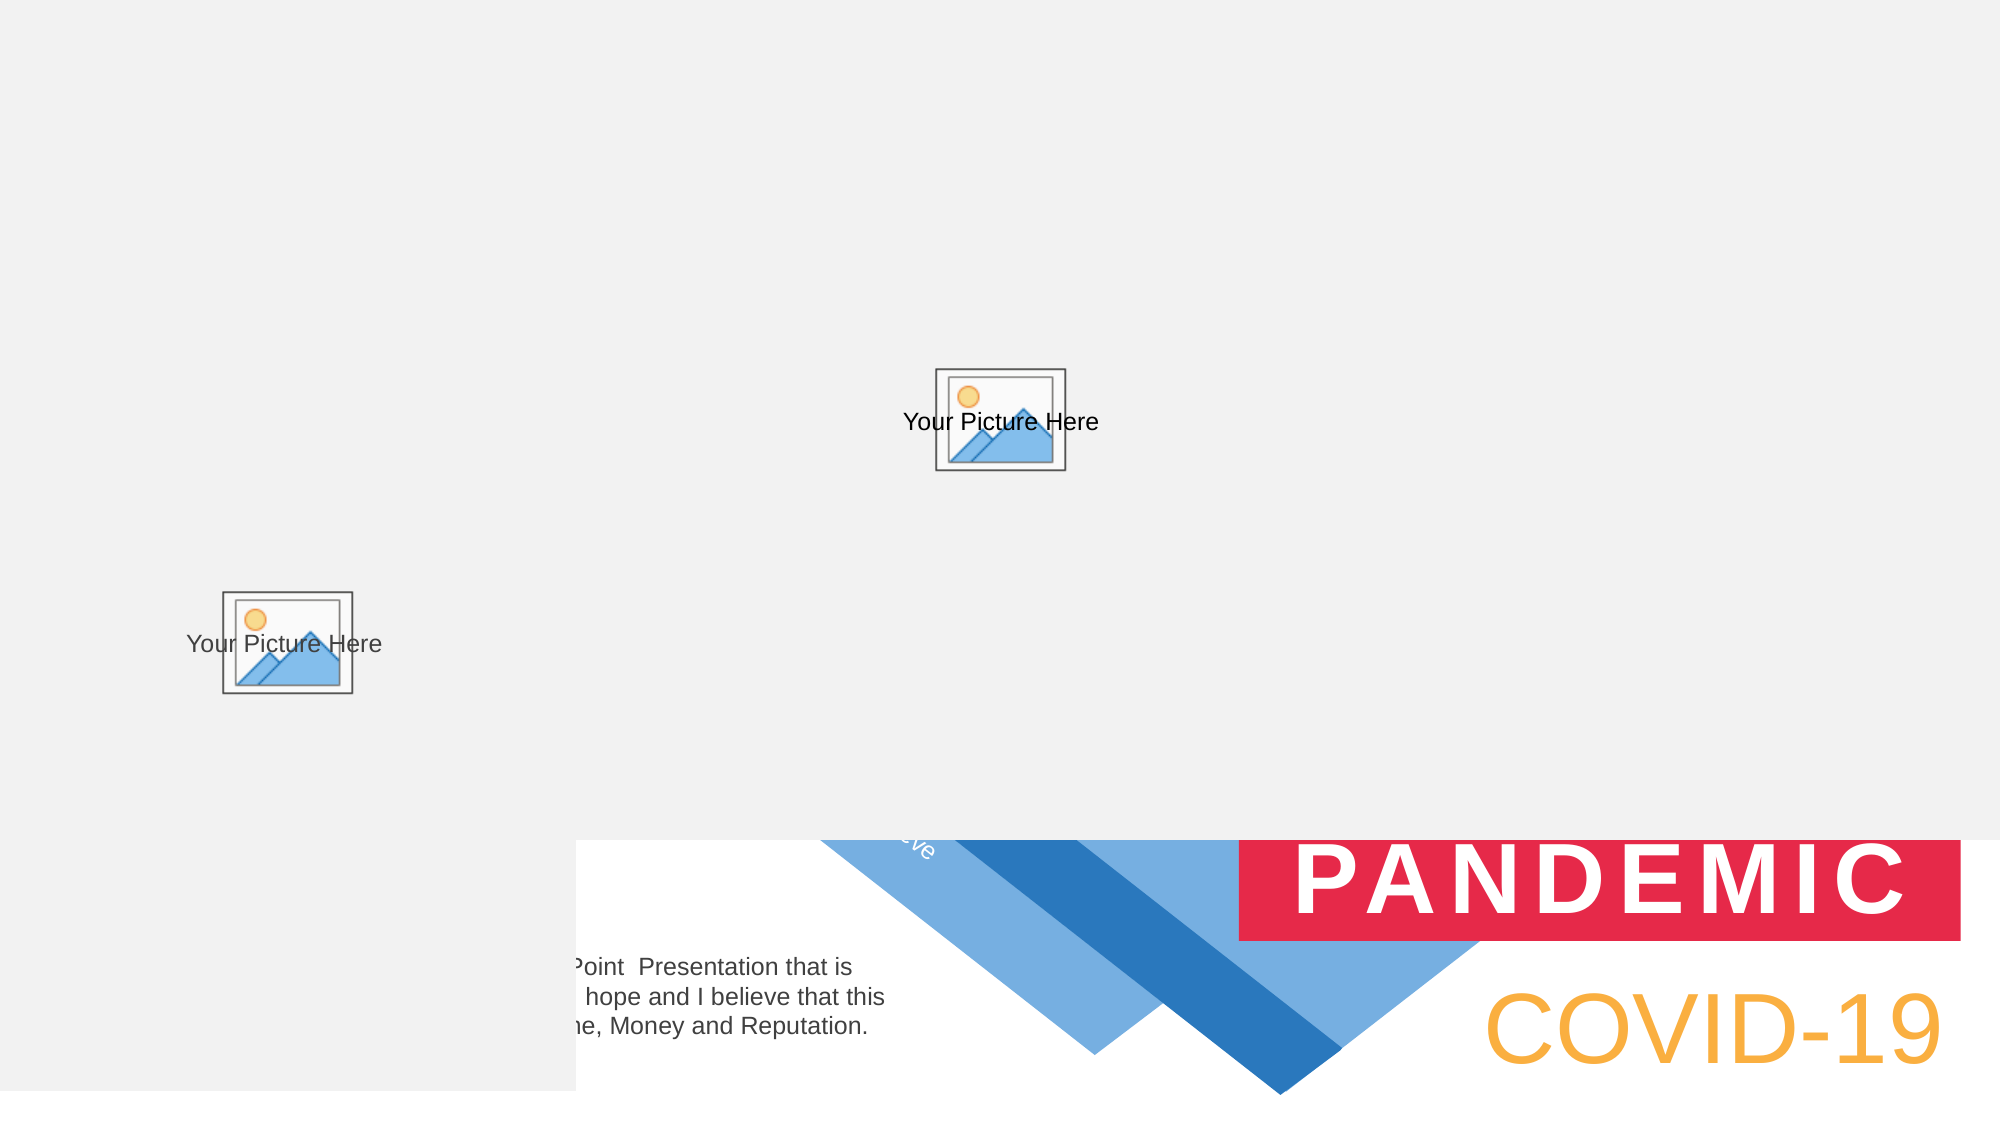

Awesome
Presentation

ALLPPT Layout Clean Text Slide for your Presentation
Get a modern PowerPoint  Presentation that is beautifully designed. I hope and I believe that this Template will your Time, Money and Reputation.
PANDEMIC
Contents Title
Get a modern PowerPoint  Presentation that is beautifully designed. I hope and I believe that this Template will your Time, Money and Reputation.
COVID-19